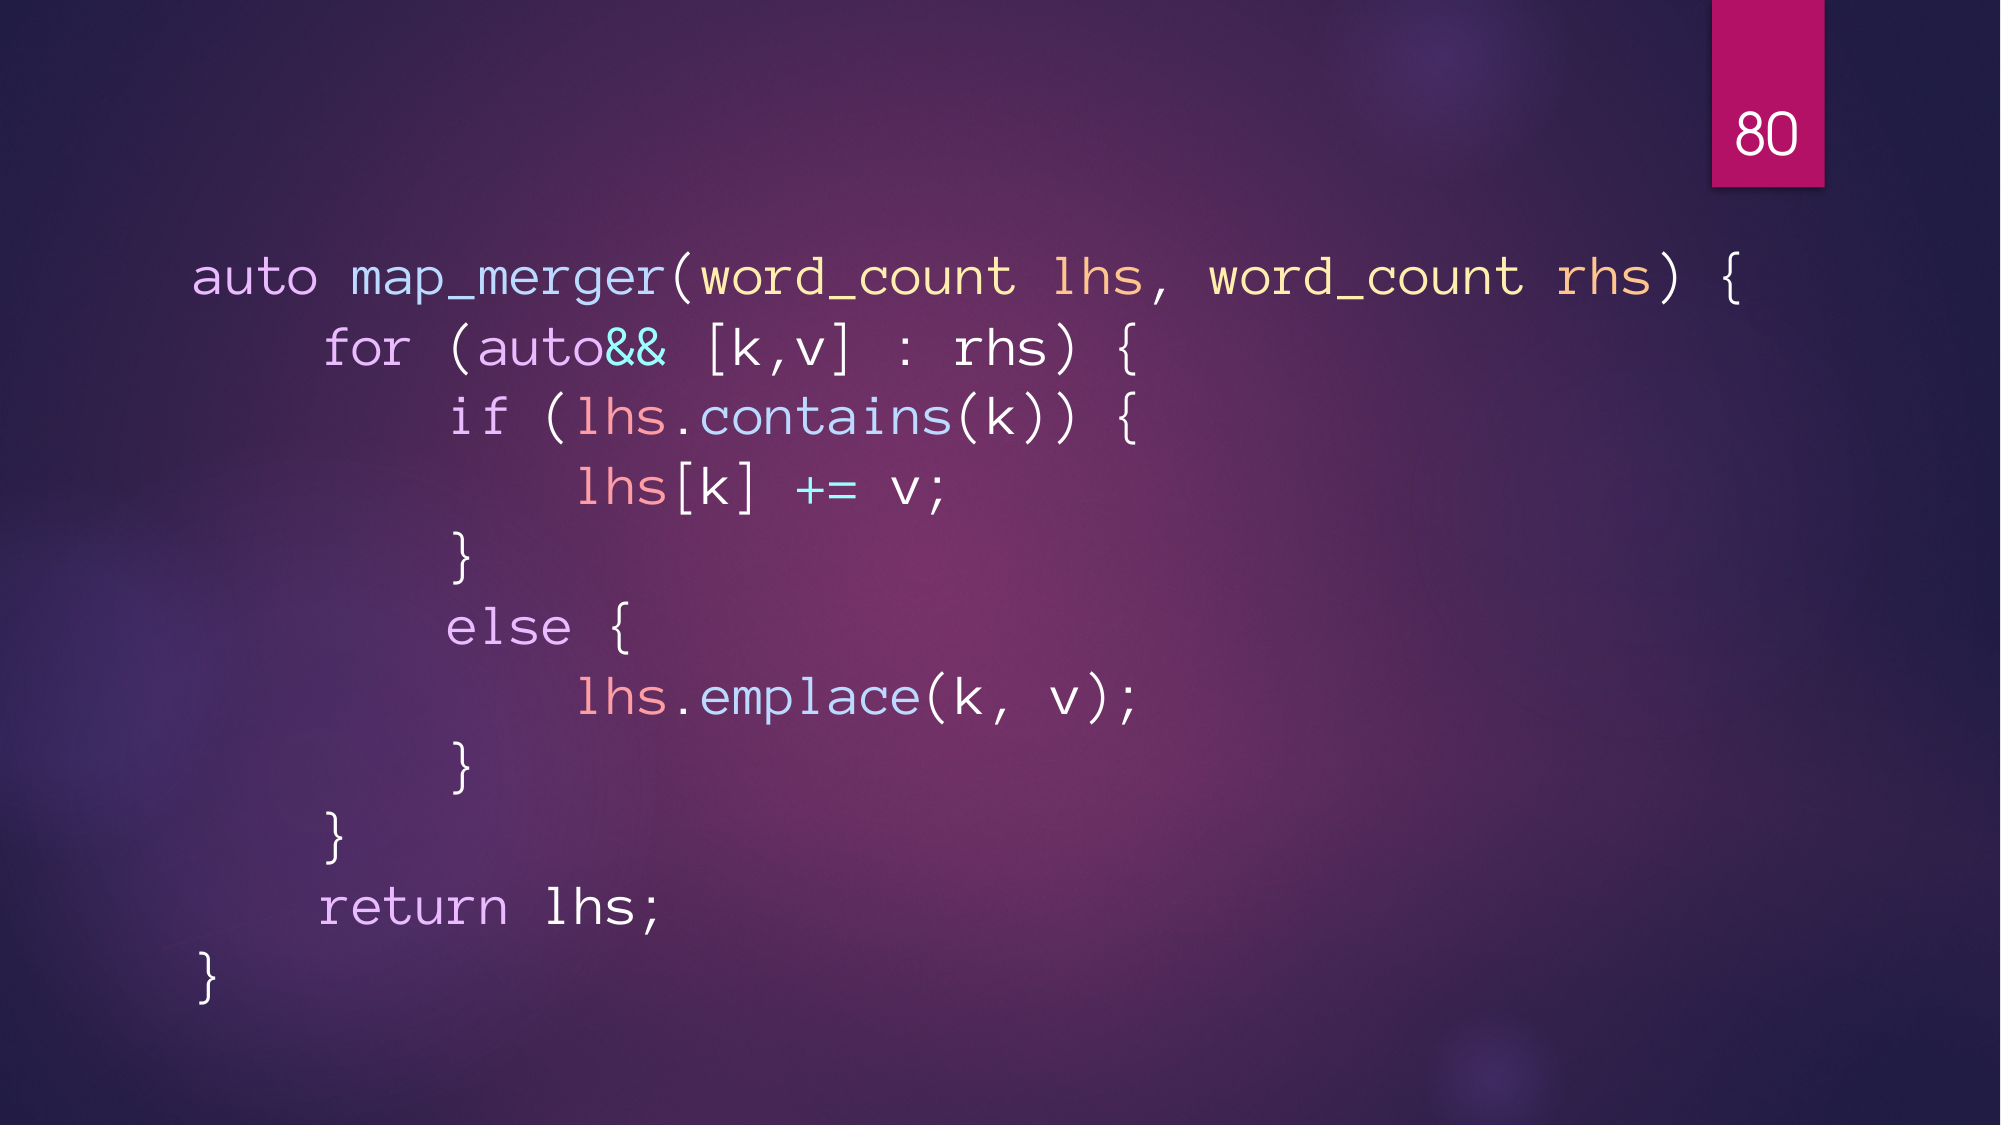

80
auto map_merger(word_count lhs, word_count rhs) {
    for (auto&& [k,v] : rhs) {
        if (lhs.contains(k)) {
            lhs[k] += v;
        }
        else {
            lhs.emplace(k, v);
        }
    }
    return lhs;
}